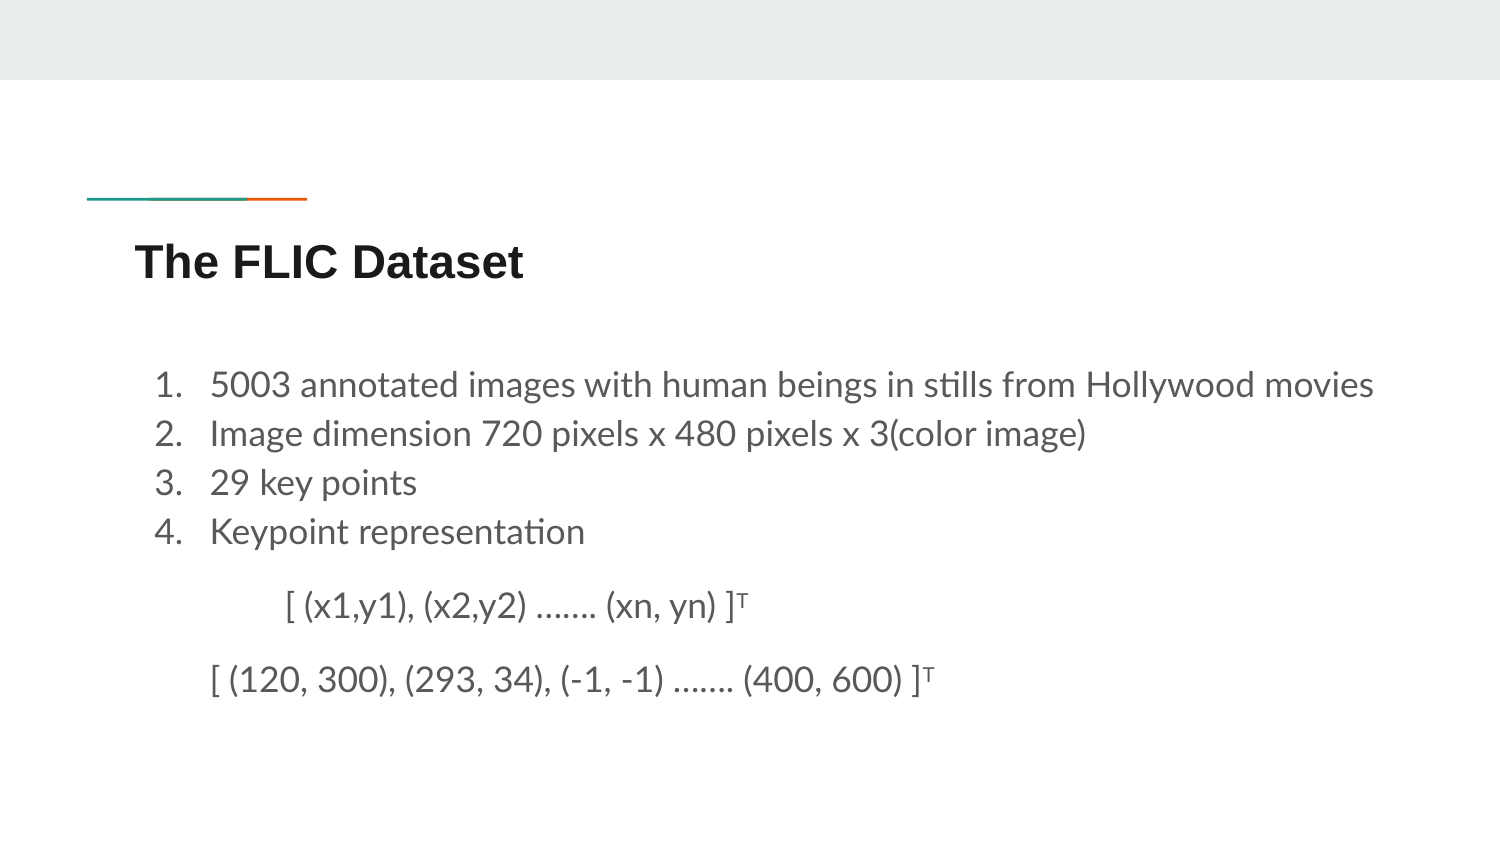

# The FLIC Dataset
5003 annotated images with human beings in stills from Hollywood movies
Image dimension 720 pixels x 480 pixels x 3(color image)
29 key points
Keypoint representation
	[ (x1,y1), (x2,y2) ……. (xn, yn) ]T
[ (120, 300), (293, 34), (-1, -1) ……. (400, 600) ]T